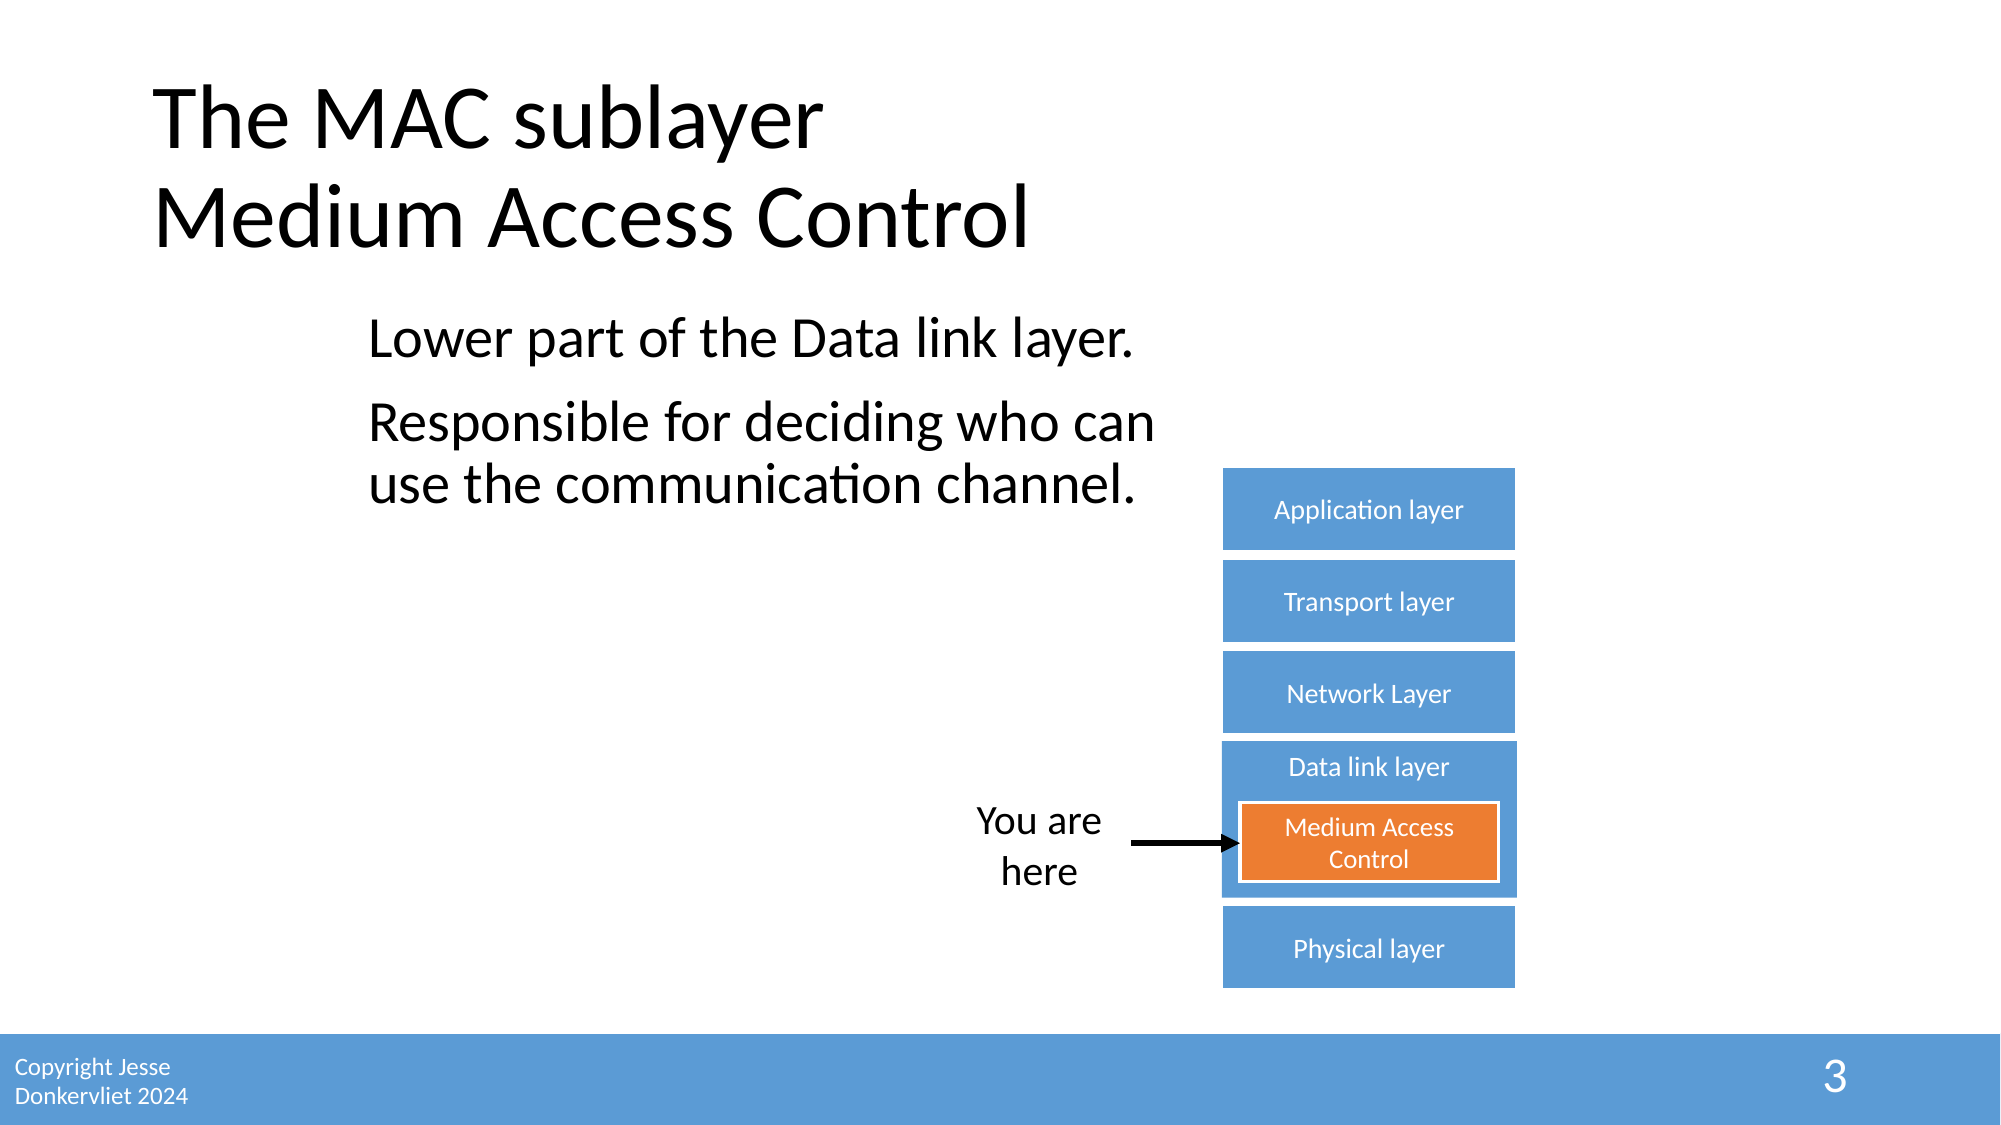

# The MAC sublayer Medium Access Control
Lower part of the Data link layer.
Responsible for deciding who can use the communication channel.
Application layer
Transport layer
Network Layer
Data link layer
Medium Access Control
Physical layer
You are here

3